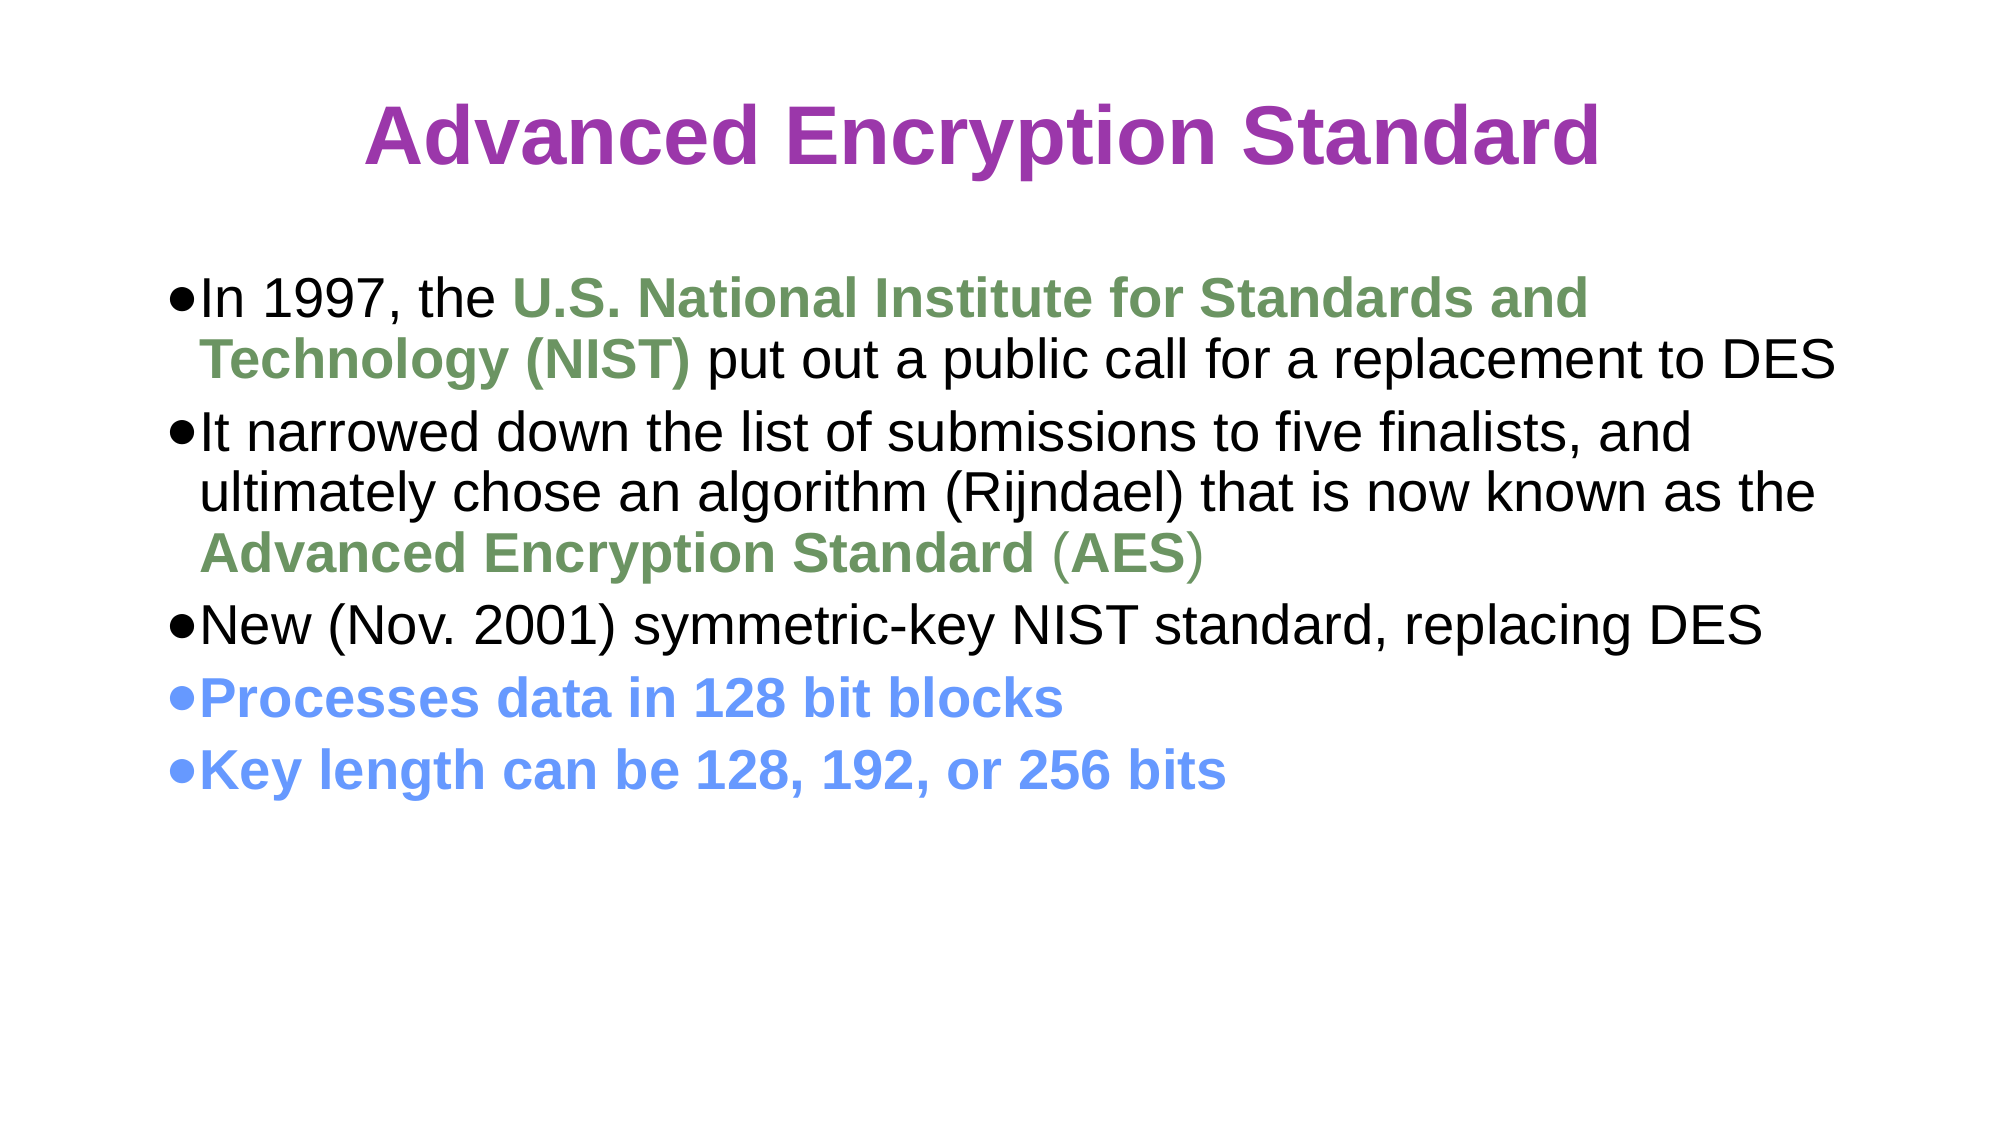

# Advanced Encryption Standard
In 1997, the U.S. National Institute for Standards and Technology (NIST) put out a public call for a replacement to DES
It narrowed down the list of submissions to five finalists, and ultimately chose an algorithm (Rijndael) that is now known as the Advanced Encryption Standard (AES)
New (Nov. 2001) symmetric-key NIST standard, replacing DES
Processes data in 128 bit blocks
Key length can be 128, 192, or 256 bits